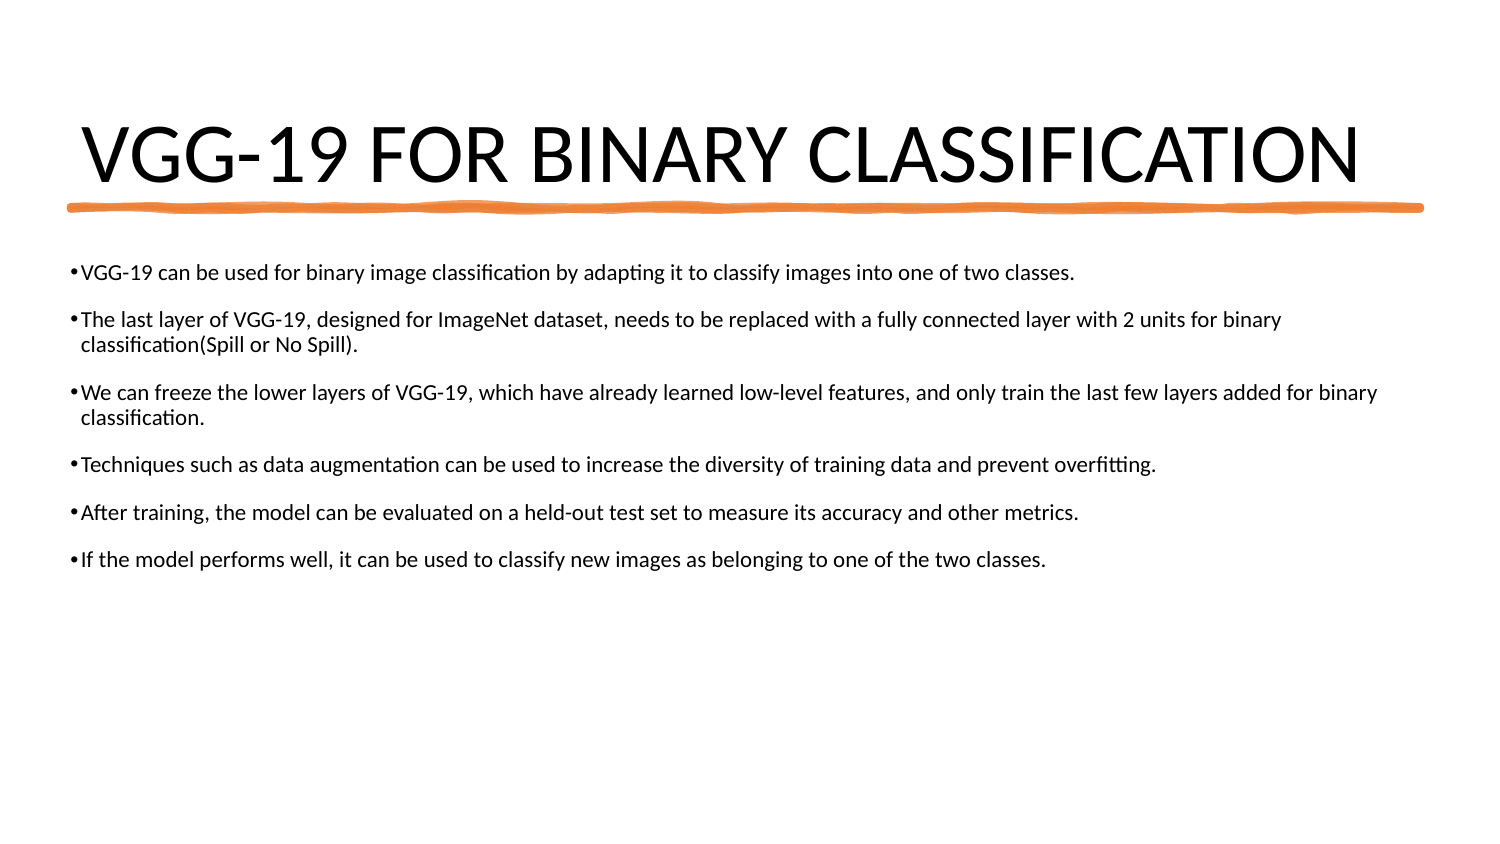

# VGG-19 FOR BINARY CLASSIFICATION

VGG-19 can be used for binary image classification by adapting it to classify images into one of two classes.
The last layer of VGG-19, designed for ImageNet dataset, needs to be replaced with a fully connected layer with 2 units for binary classification(Spill or No Spill).
We can freeze the lower layers of VGG-19, which have already learned low-level features, and only train the last few layers added for binary classification.
Techniques such as data augmentation can be used to increase the diversity of training data and prevent overfitting.
After training, the model can be evaluated on a held-out test set to measure its accuracy and other metrics.
If the model performs well, it can be used to classify new images as belonging to one of the two classes.